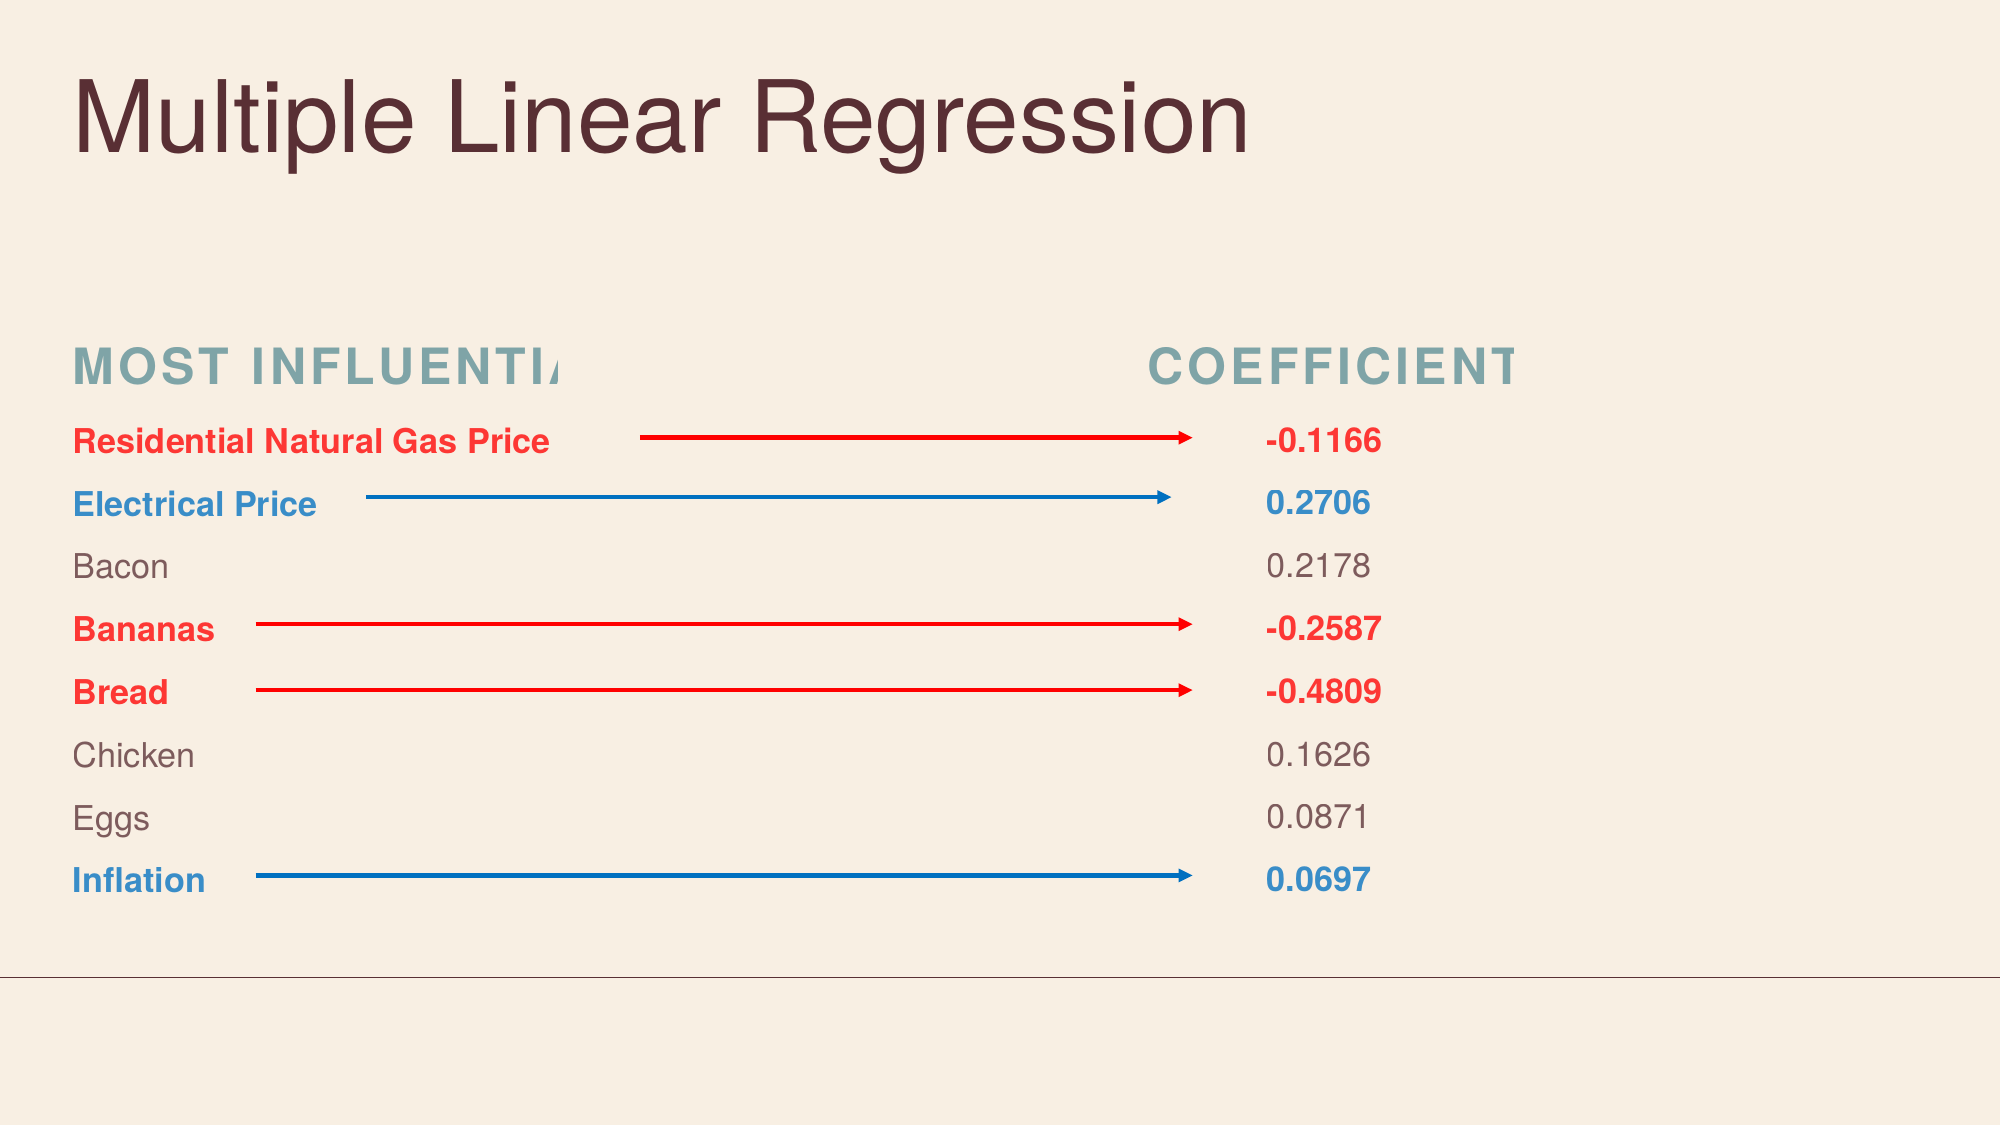

# Multiple Linear Regression
Coefficients
Most Influential
-0.1166
0.2706
0.2178
-0.2587
-0.4809
0.1626
0.0871
0.0697
Residential Natural Gas Price
Electrical Price
Bacon
Bananas
Bread
Chicken
Eggs
Inflation